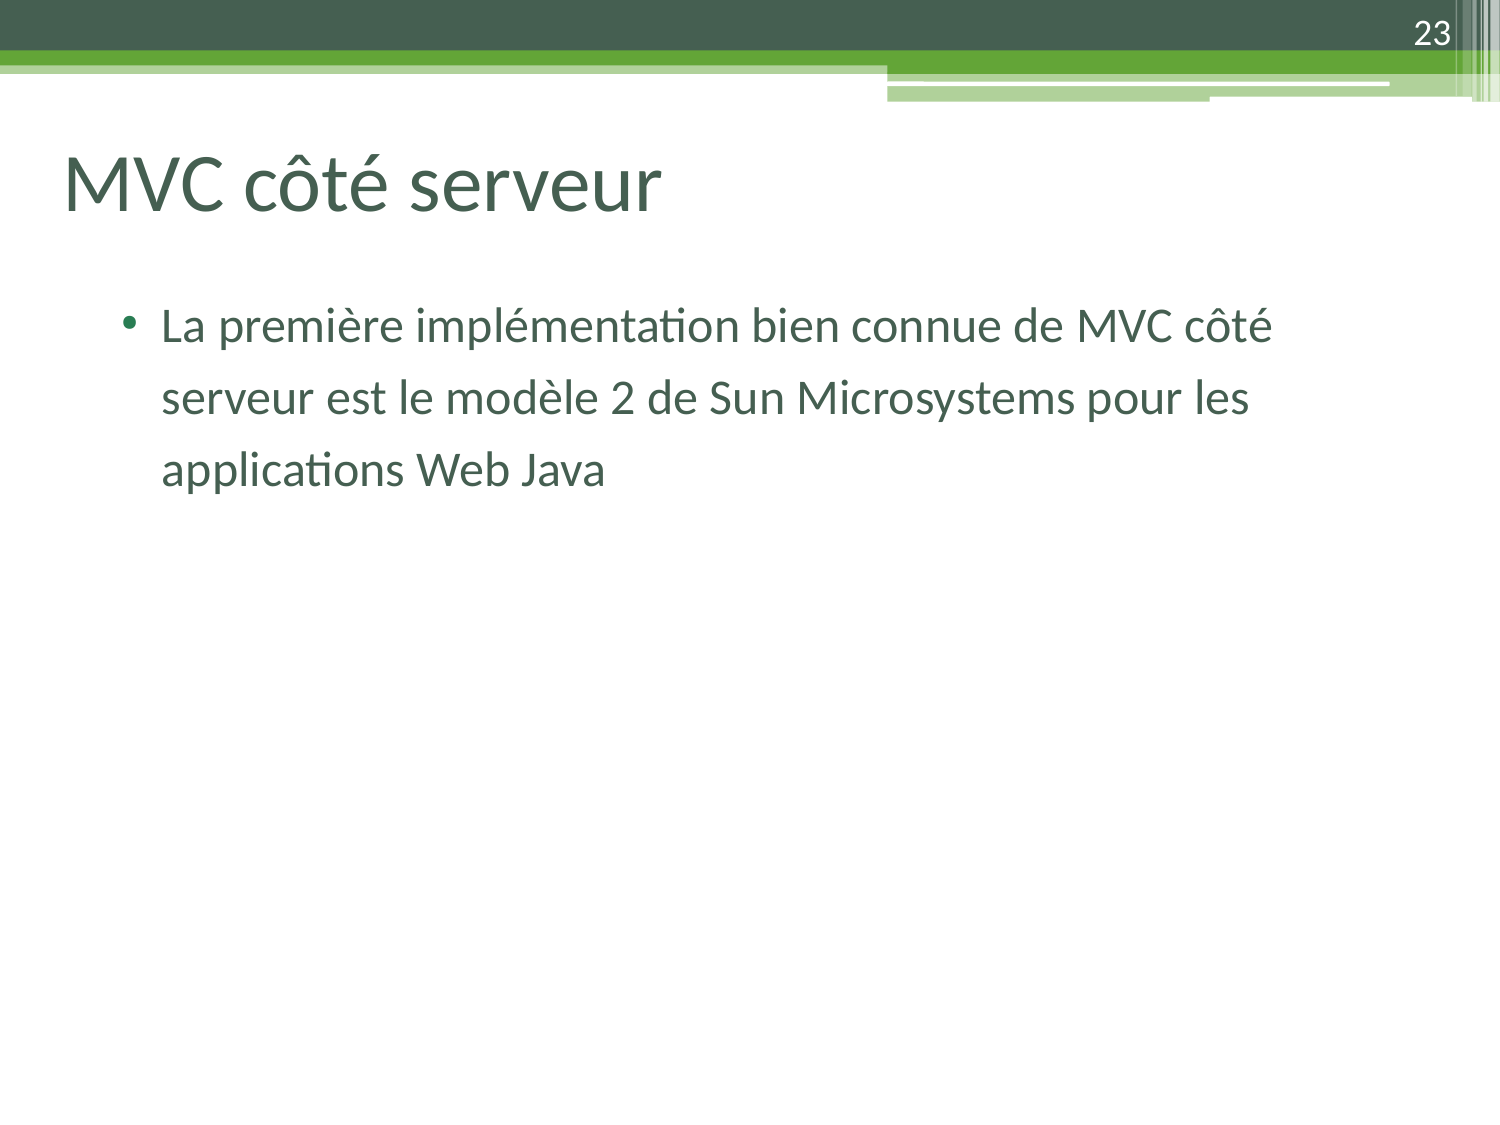

23
# MVC côté serveur
La première implémentation bien connue de MVC côté serveur est le modèle 2 de Sun Microsystems pour les applications Web Java